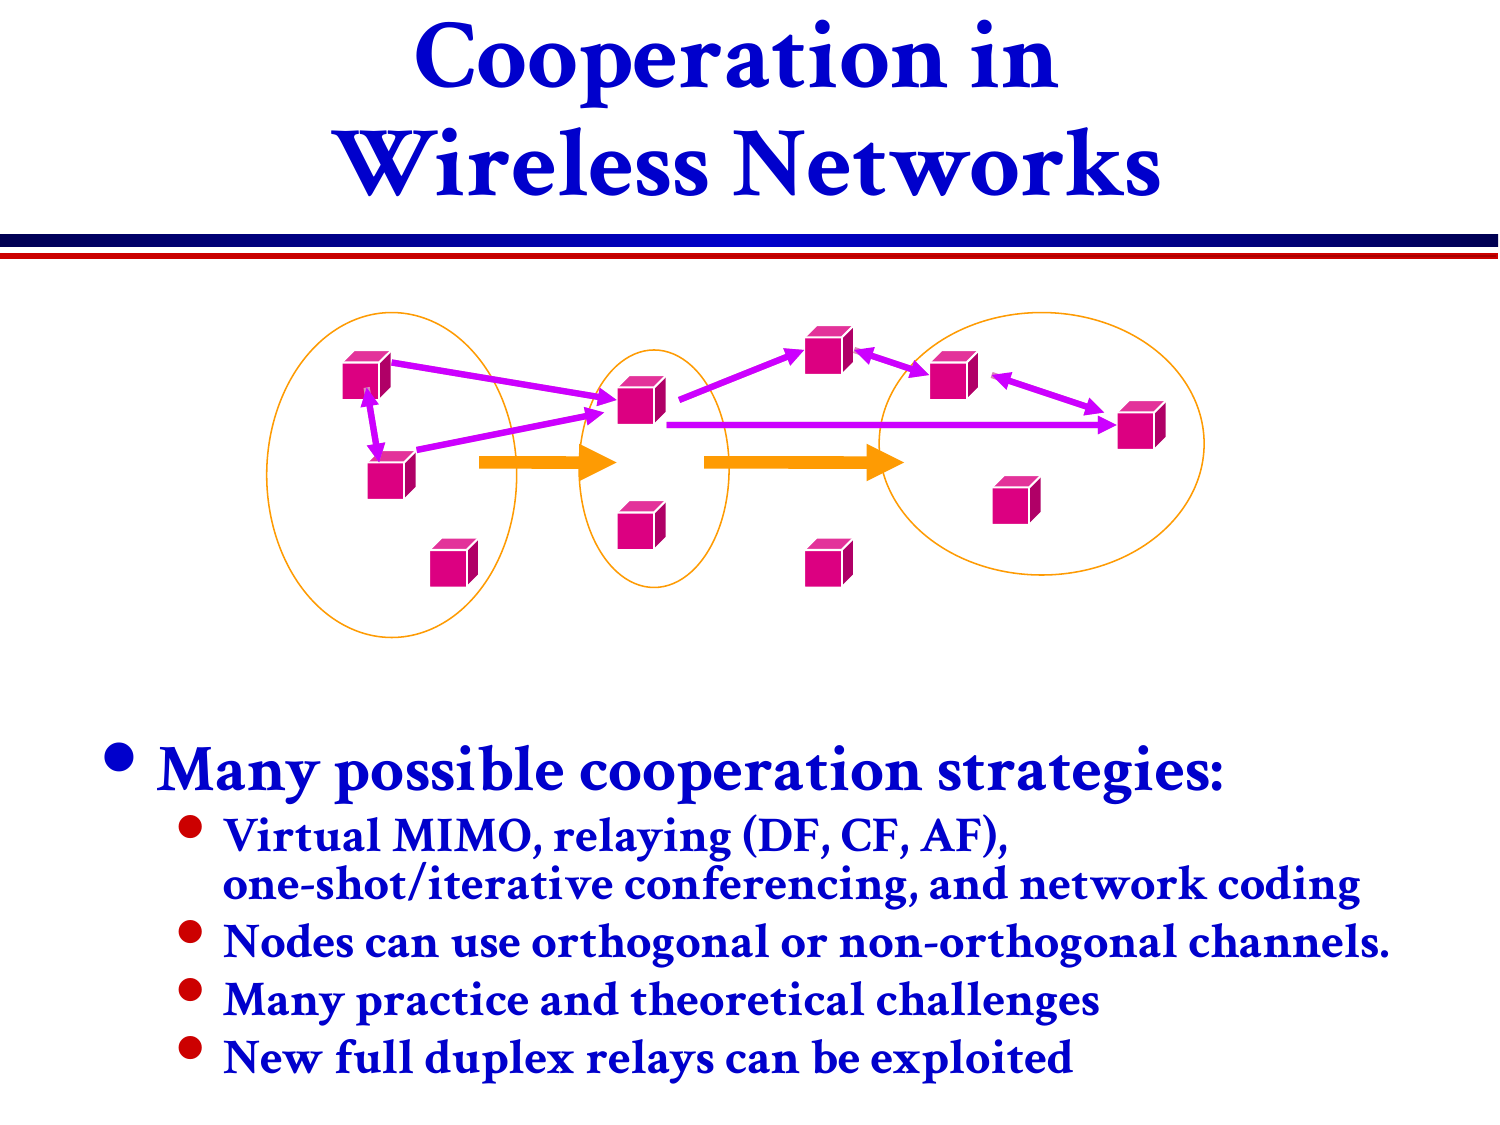

# Cooperation in Wireless Networks

Many possible cooperation strategies:
Virtual MIMO, relaying (DF, CF, AF), one-shot/iterative conferencing, and network coding
Nodes can use orthogonal or non-orthogonal channels.
Many practice and theoretical challenges
New full duplex relays can be exploited